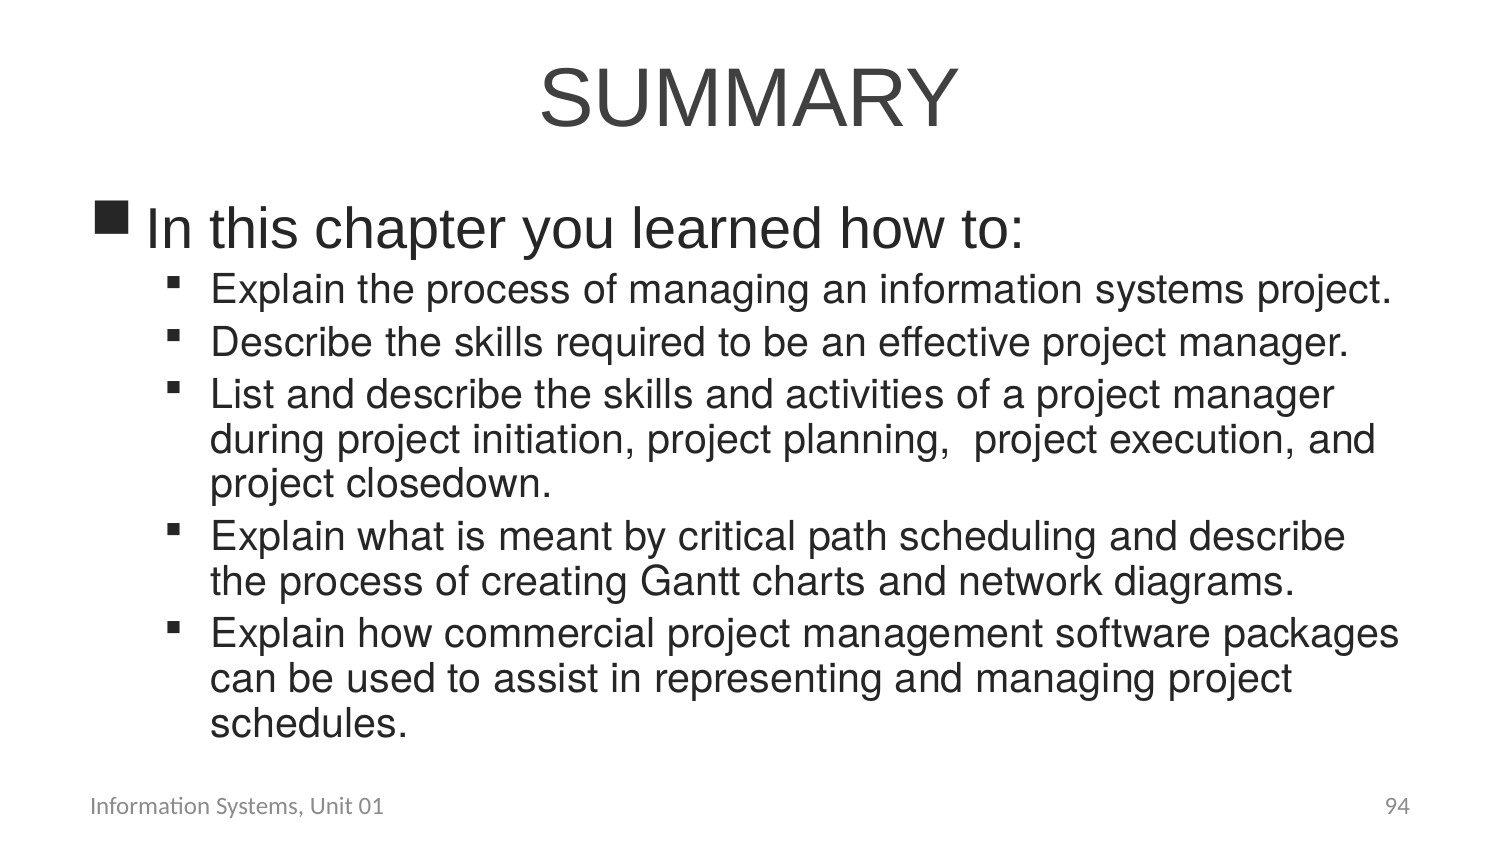

# Summary
In this chapter you learned how to:
Explain the process of managing an information systems project.
Describe the skills required to be an effective project manager.
List and describe the skills and activities of a project manager during project initiation, project planning,  project execution, and project closedown.
Explain what is meant by critical path scheduling and describe the process of creating Gantt charts and network diagrams.
Explain how commercial project management software packages can be used to assist in representing and managing project schedules.
Information Systems, Unit 01
94